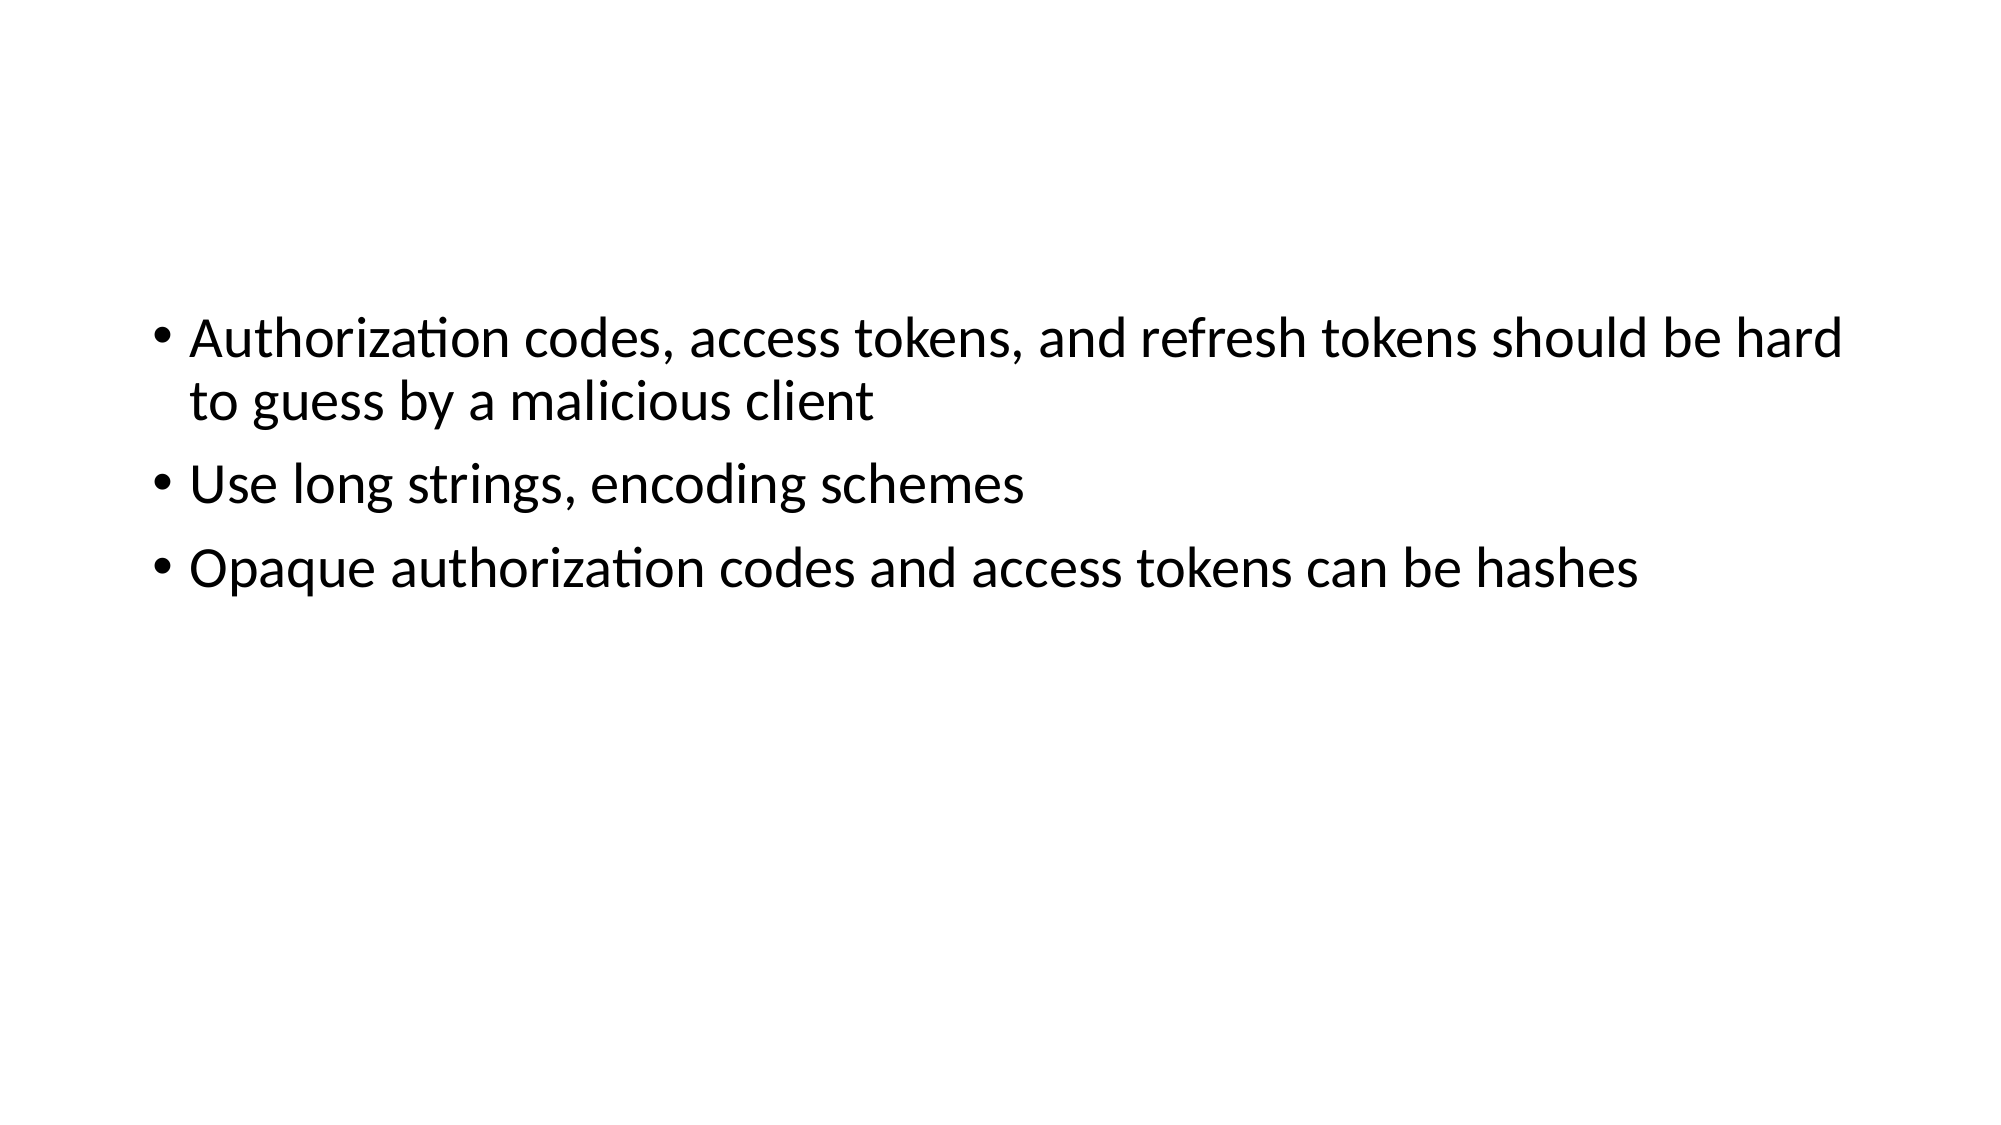

# OAuth2 Network Security Considerations (5/6)
Authorization codes, access tokens, and refresh tokens should be hard to guess by a malicious client
Use long strings, encoding schemes
Opaque authorization codes and access tokens can be hashes